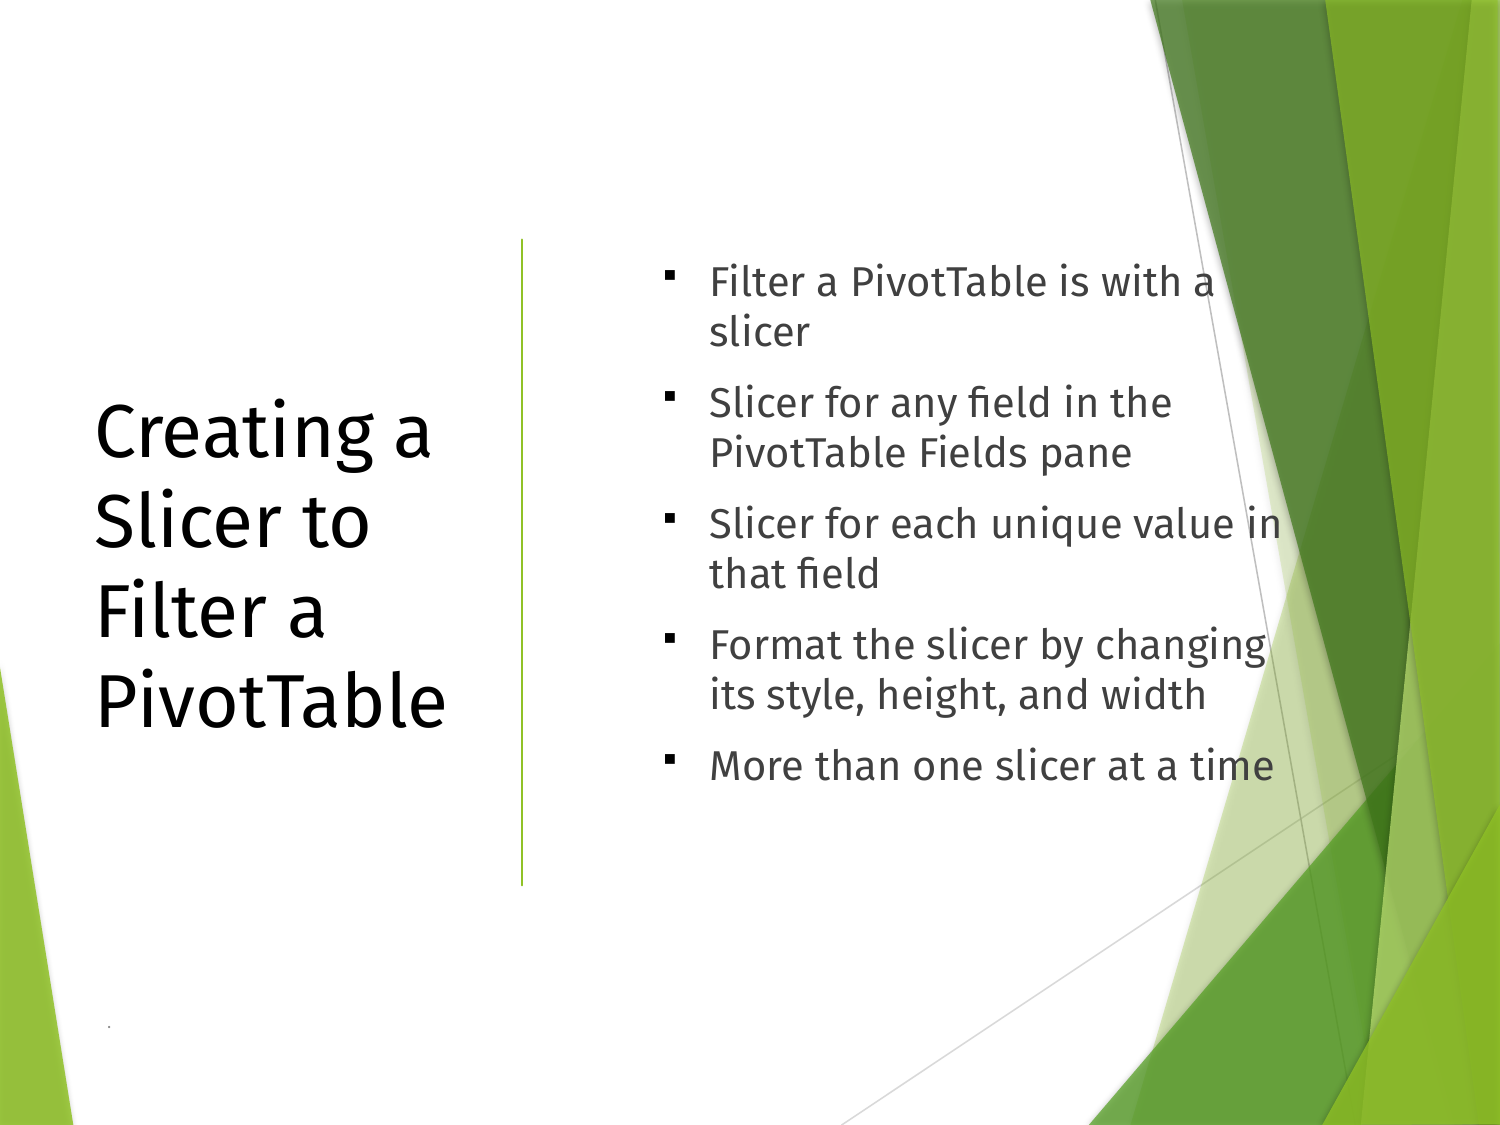

# Creating a Slicer to Filter a PivotTable
Filter a PivotTable is with a slicer
Slicer for any field in the PivotTable Fields pane
Slicer for each unique value in that field
Format the slicer by changing its style, height, and width
More than one slicer at a time

  .